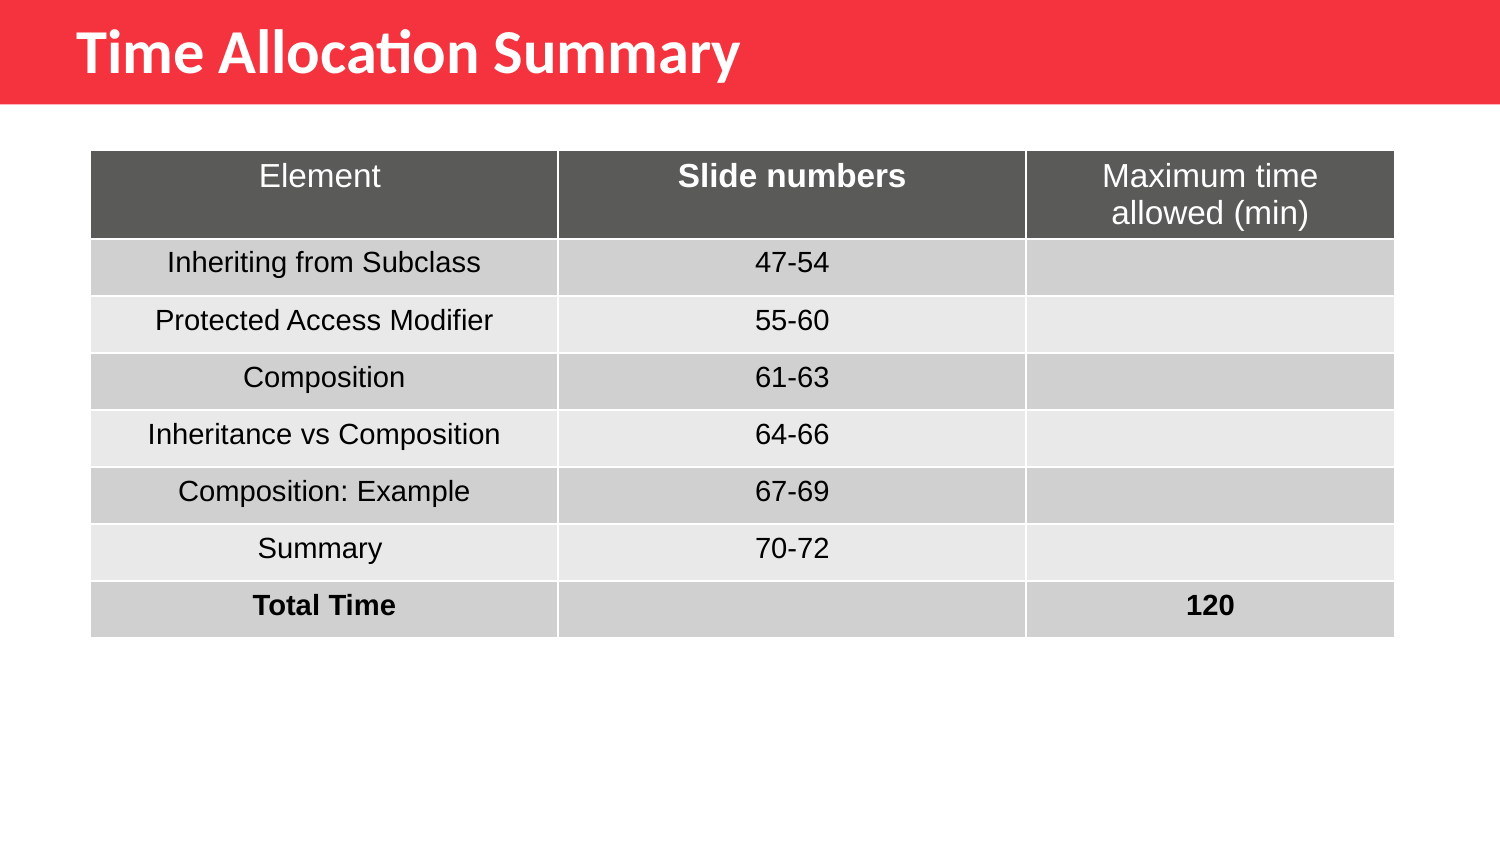

Time Allocation Summary
| Element | Slide numbers | Maximum time allowed (min) |
| --- | --- | --- |
| Inheriting from Subclass | 47-54 |  |
| Protected Access Modifier | 55-60 |  |
| Composition | 61-63 |  |
| Inheritance vs Composition | 64-66 |  |
| Composition: Example | 67-69 |  |
| Summary | 70-72 |  |
| Total Time |  | 120 |